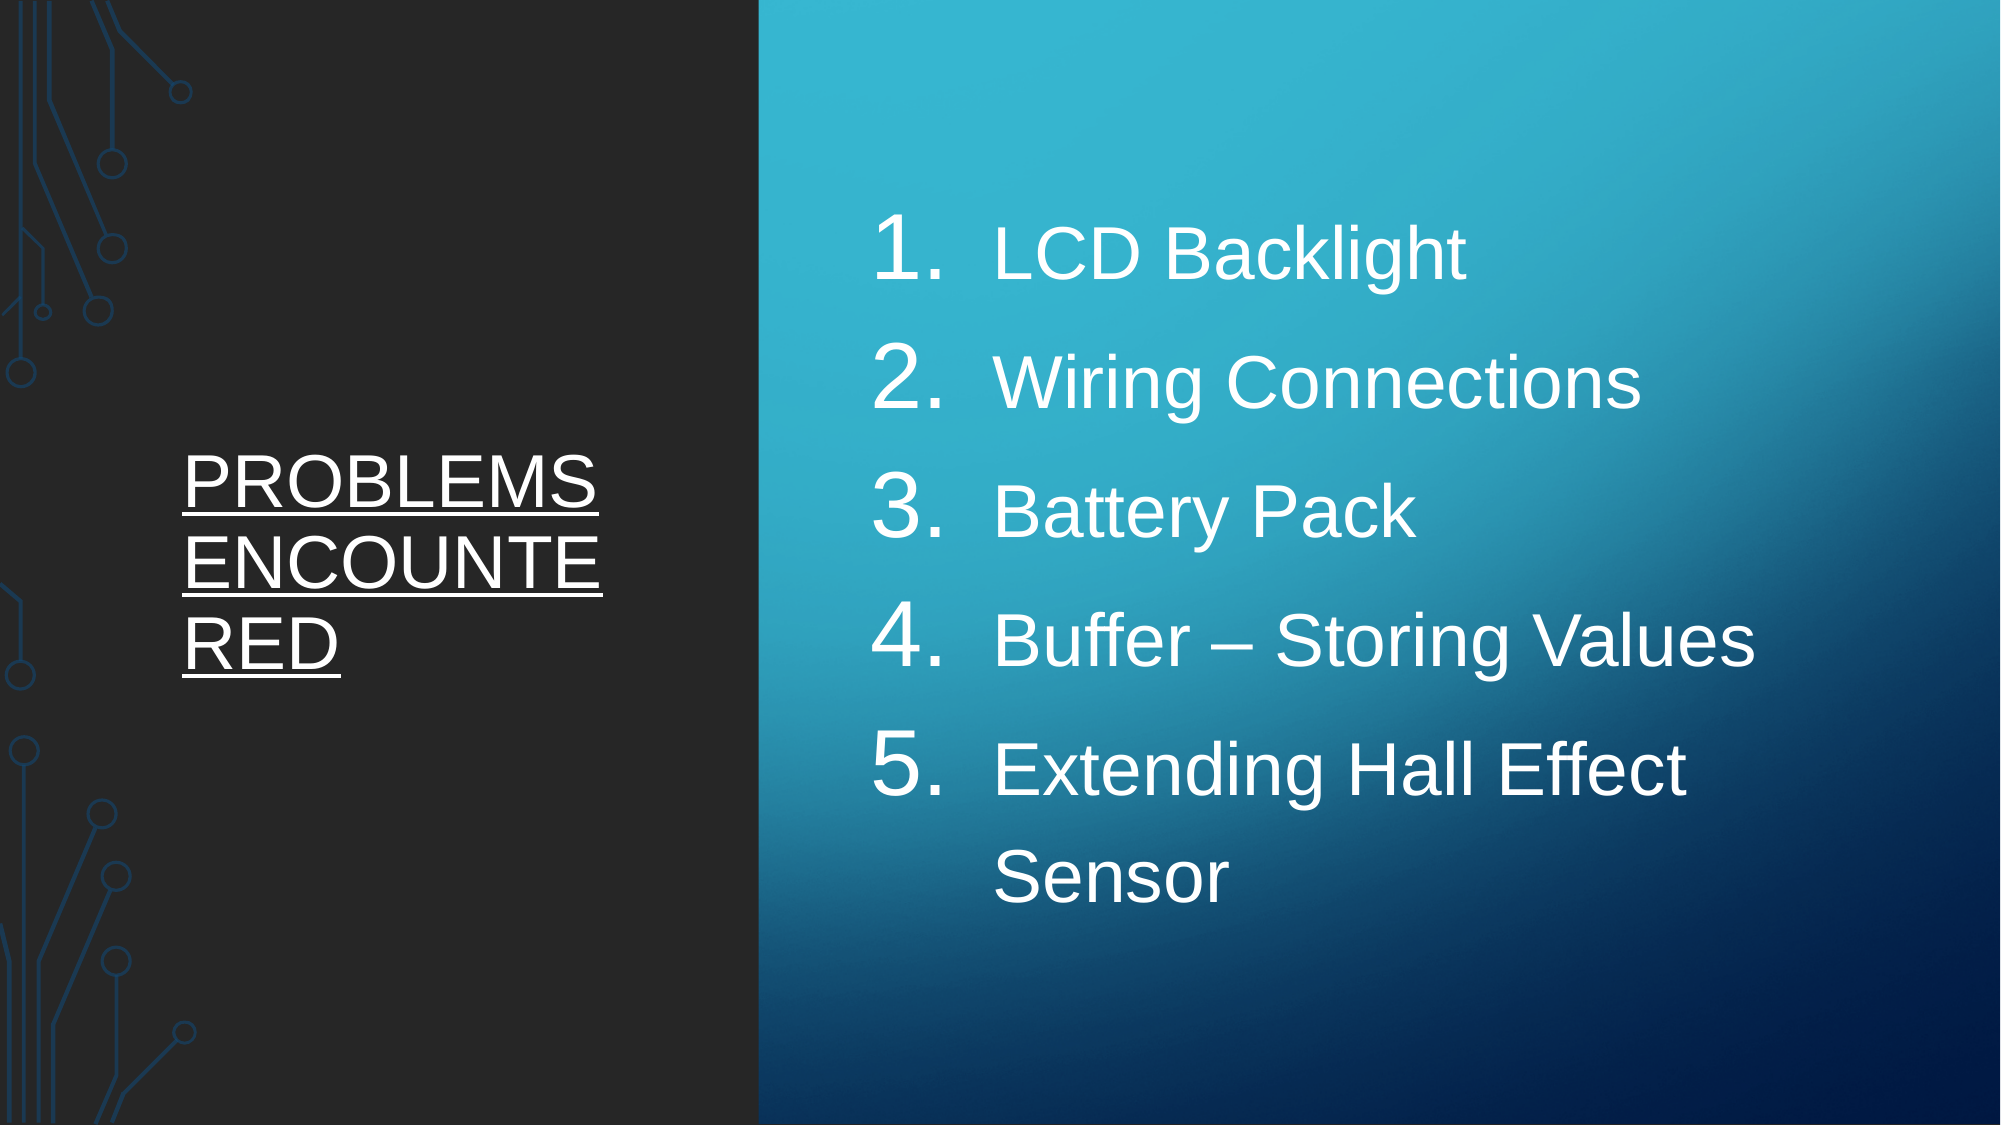

# Problems encountered
LCD Backlight
Wiring Connections
Battery Pack
Buffer – Storing Values
Extending Hall Effect Sensor